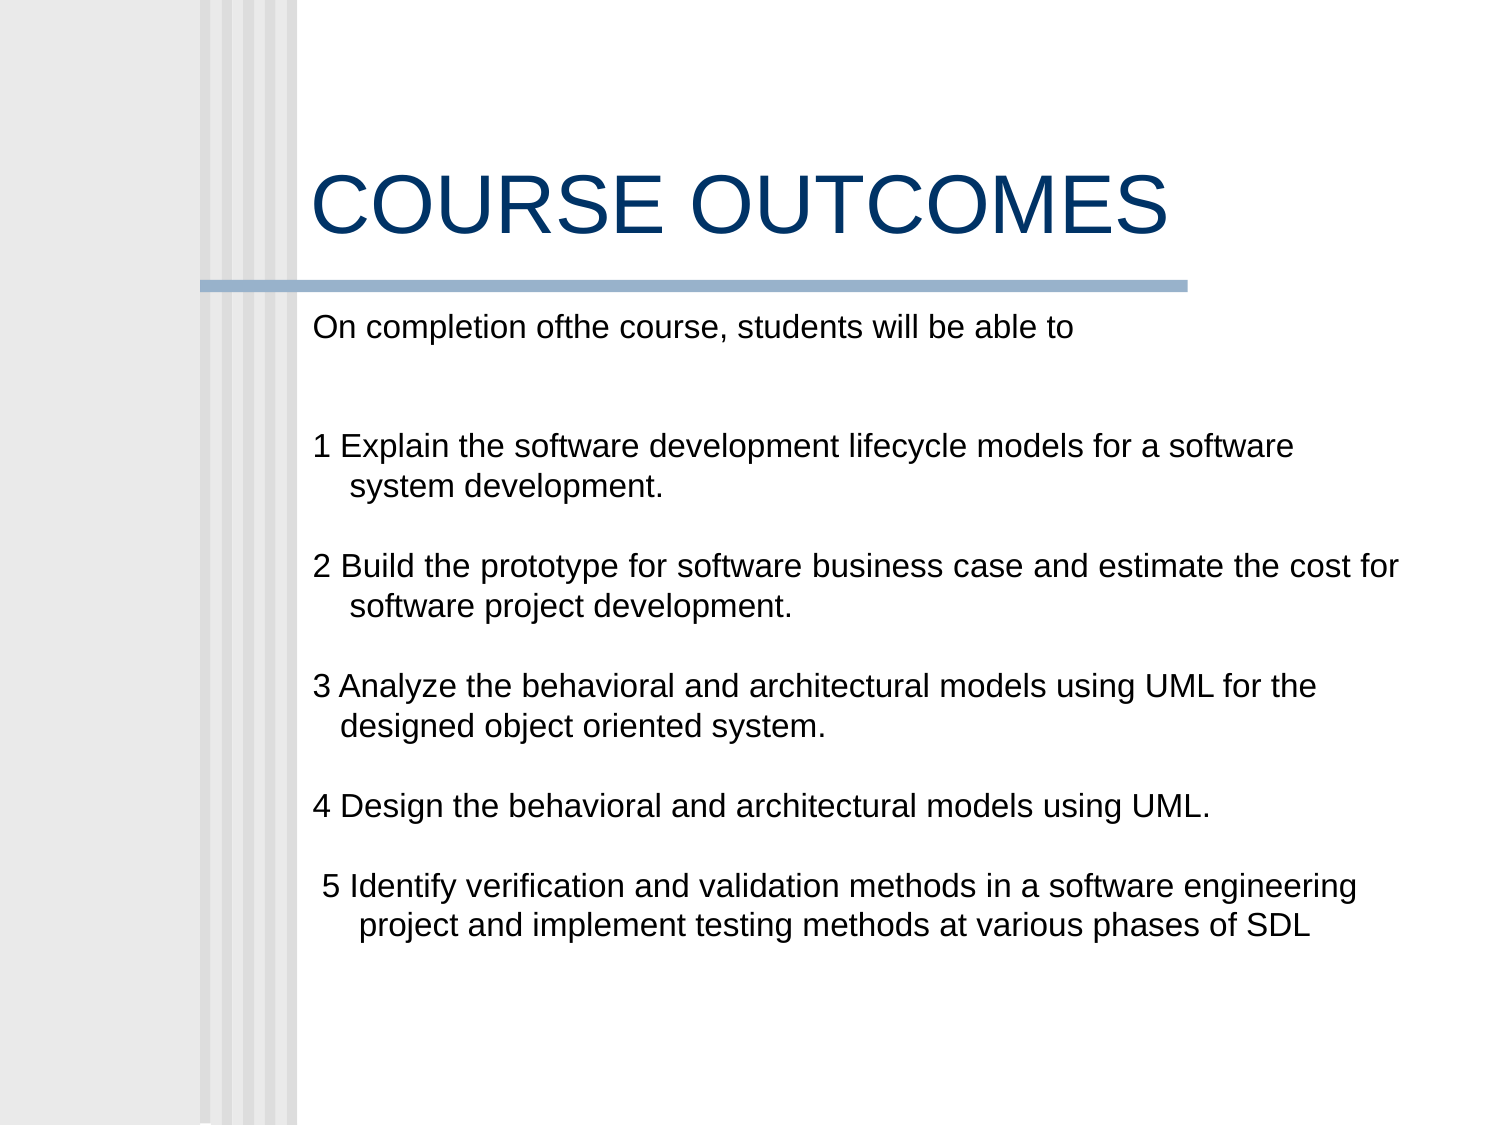

# COURSE OUTCOMES
On completion ofthe course, students will be able to

1 Explain the software development lifecycle models for a software
    system development.

2 Build the prototype for software business case and estimate the cost for
    software project development.

3 Analyze the behavioral and architectural models using UML for the
   designed object oriented system.

4 Design the behavioral and architectural models using UML.

 5 Identify verification and validation methods in a software engineering
     project and implement testing methods at various phases of SDL